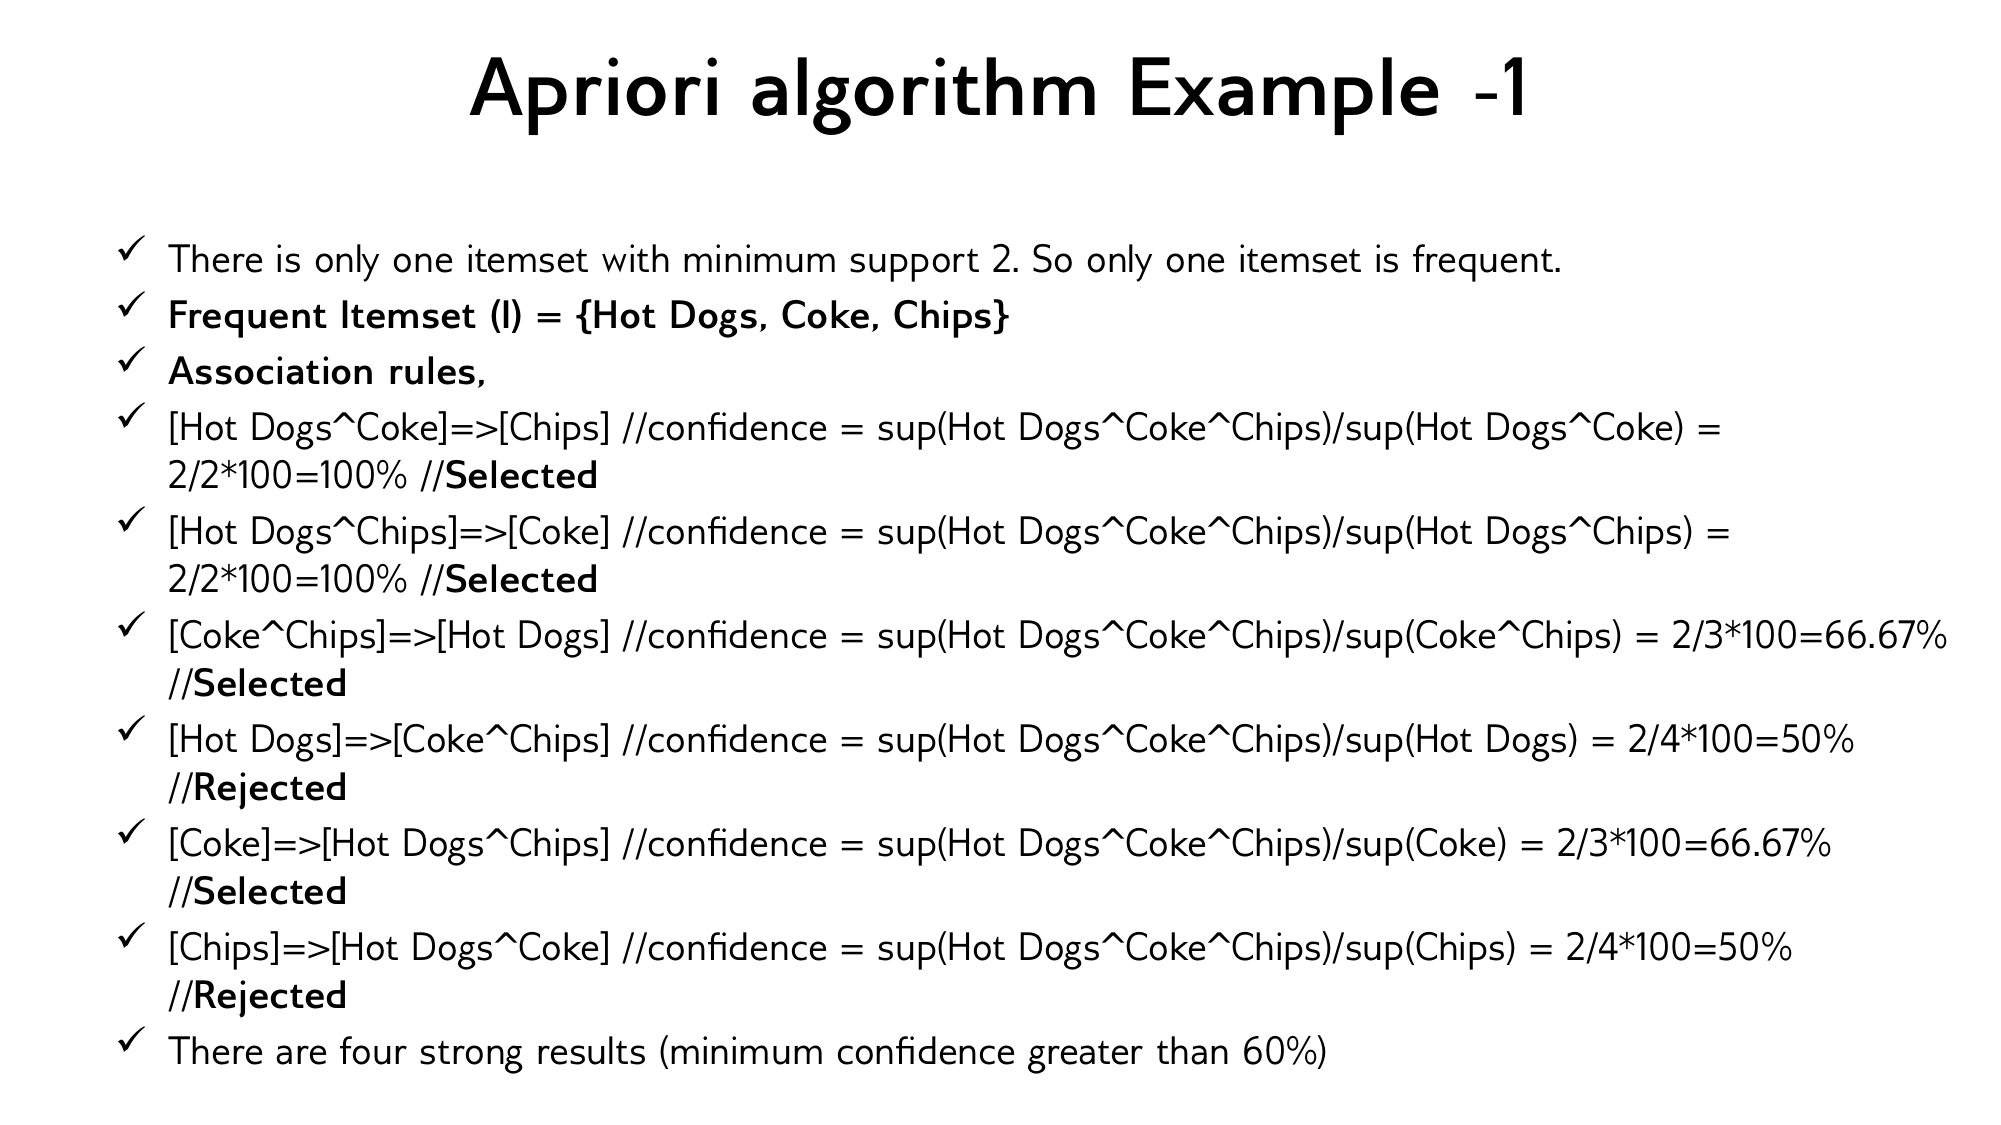

# Apriori algorithm Example -1
There is only one itemset with minimum support 2. So only one itemset is frequent.
Frequent Itemset (I) = {Hot Dogs, Coke, Chips}
Association rules,
[Hot Dogs^Coke]=>[Chips] //confidence = sup(Hot Dogs^Coke^Chips)/sup(Hot Dogs^Coke) = 2/2*100=100% //Selected
[Hot Dogs^Chips]=>[Coke] //confidence = sup(Hot Dogs^Coke^Chips)/sup(Hot Dogs^Chips) = 2/2*100=100% //Selected
[Coke^Chips]=>[Hot Dogs] //confidence = sup(Hot Dogs^Coke^Chips)/sup(Coke^Chips) = 2/3*100=66.67% //Selected
[Hot Dogs]=>[Coke^Chips] //confidence = sup(Hot Dogs^Coke^Chips)/sup(Hot Dogs) = 2/4*100=50% //Rejected
[Coke]=>[Hot Dogs^Chips] //confidence = sup(Hot Dogs^Coke^Chips)/sup(Coke) = 2/3*100=66.67% //Selected
[Chips]=>[Hot Dogs^Coke] //confidence = sup(Hot Dogs^Coke^Chips)/sup(Chips) = 2/4*100=50% //Rejected
There are four strong results (minimum confidence greater than 60%)